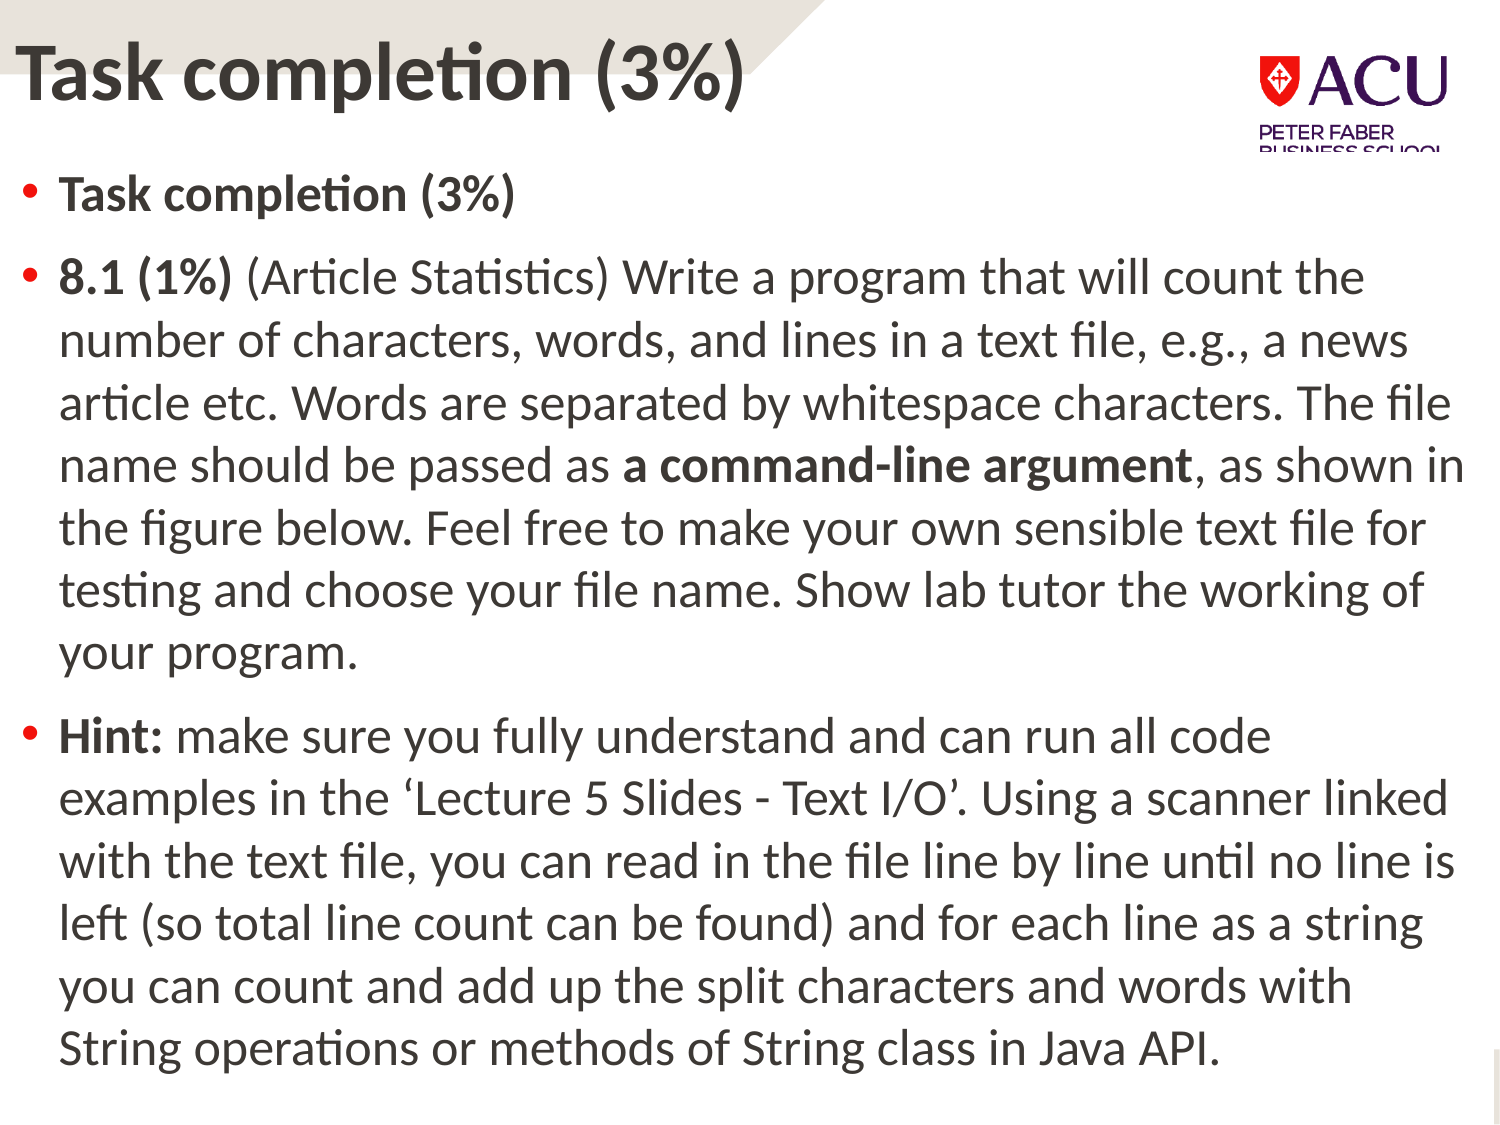

# Task completion (3%)
Task completion (3%)
8.1 (1%) (Article Statistics) Write a program that will count the number of characters, words, and lines in a text file, e.g., a news article etc. Words are separated by whitespace characters. The file name should be passed as a command-line argument, as shown in the figure below. Feel free to make your own sensible text file for testing and choose your file name. Show lab tutor the working of your program.
Hint: make sure you fully understand and can run all code examples in the ‘Lecture 5 Slides - Text I/O’. Using a scanner linked with the text file, you can read in the file line by line until no line is left (so total line count can be found) and for each line as a string you can count and add up the split characters and words with String operations or methods of String class in Java API.
3